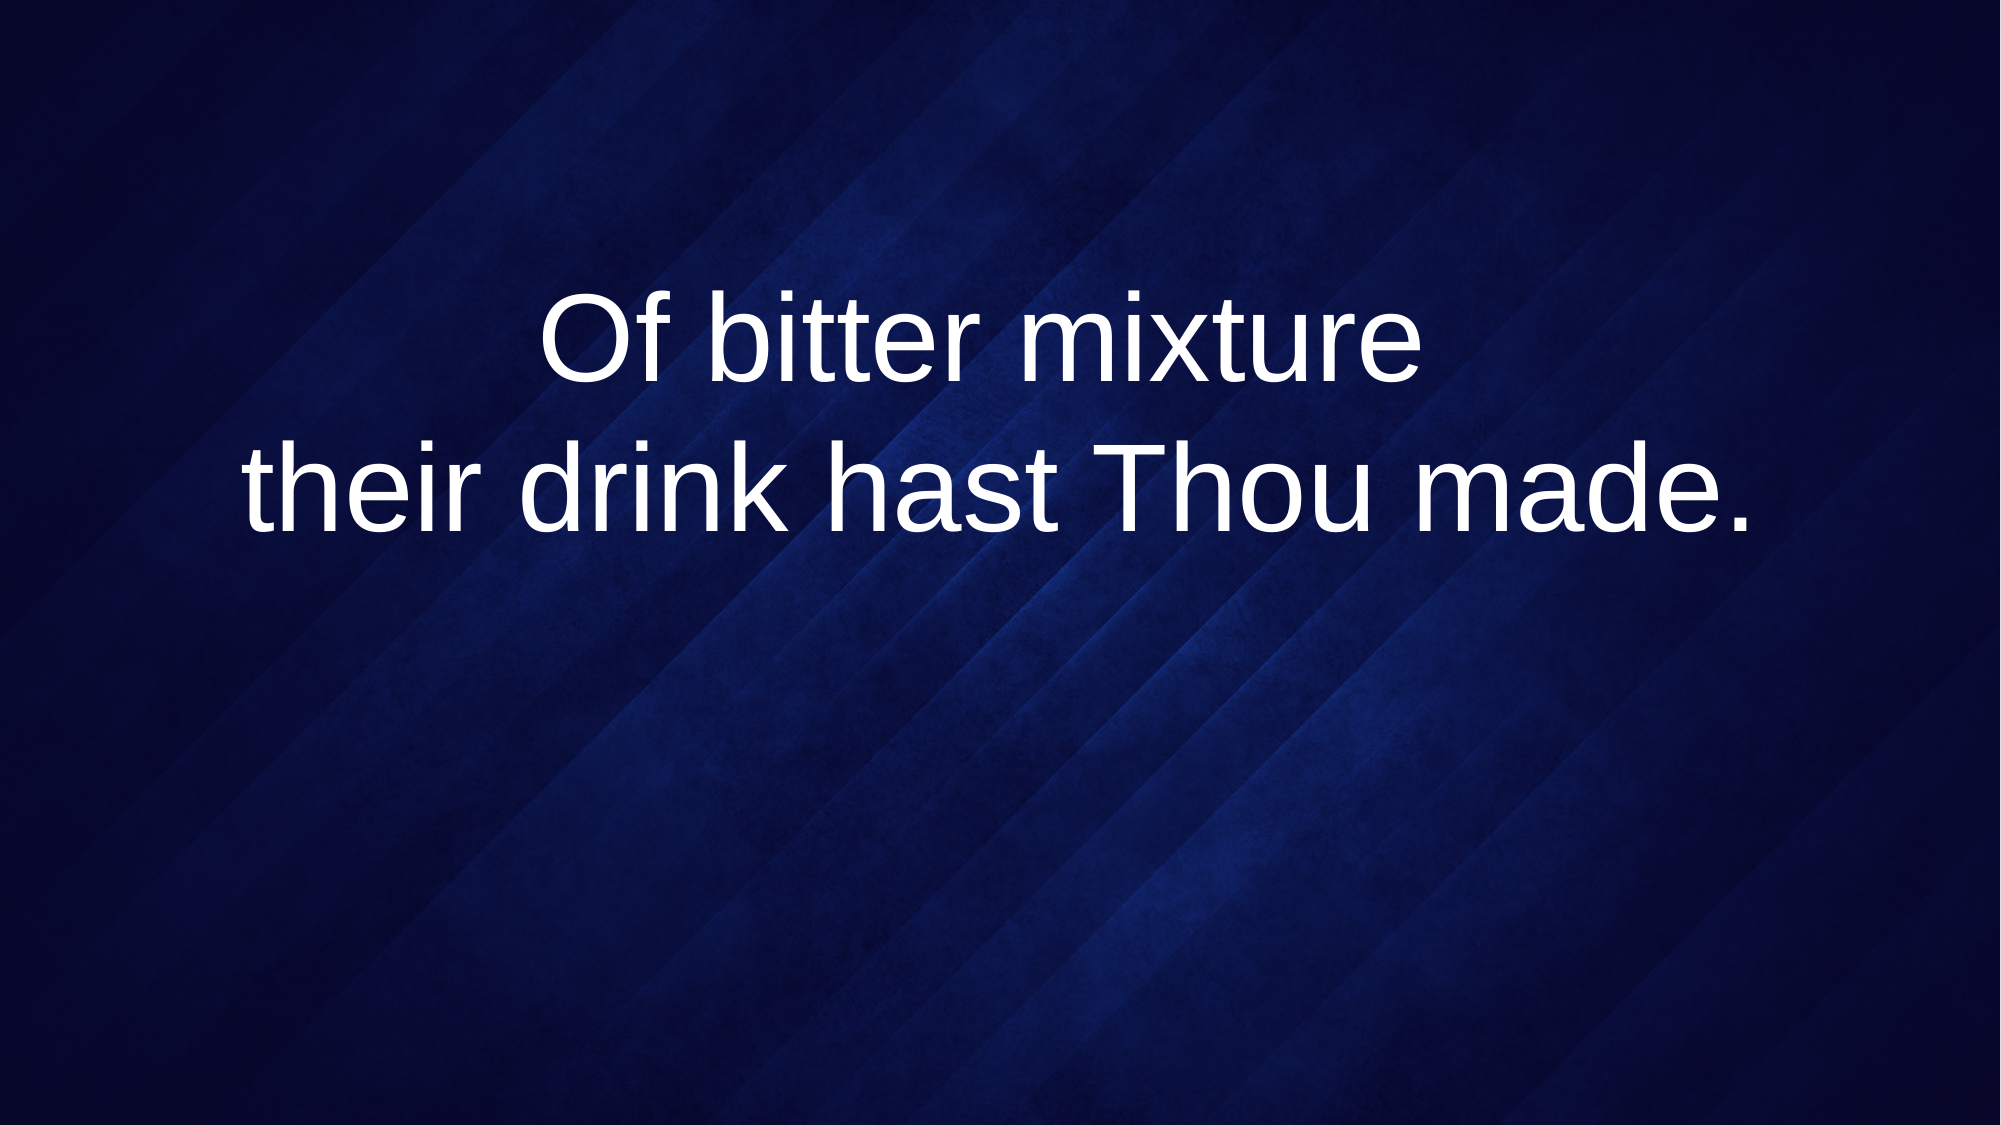

# Of bitter mixture their drink hast Thou made.